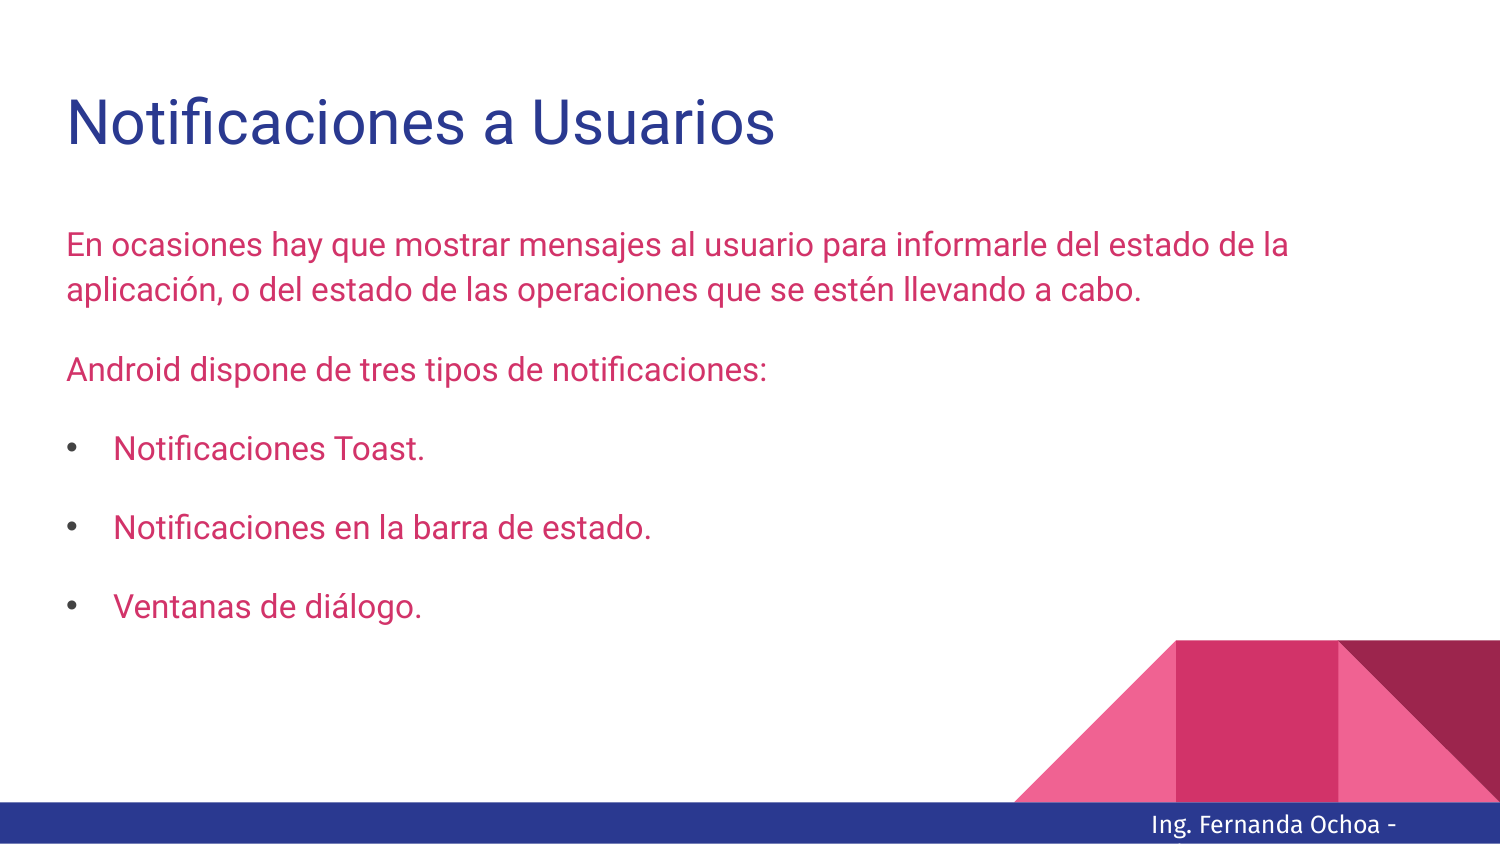

# Notificaciones a Usuarios
En ocasiones hay que mostrar mensajes al usuario para informarle del estado de la aplicación, o del estado de las operaciones que se estén llevando a cabo.
Android dispone de tres tipos de notificaciones:
Notificaciones Toast.
Notificaciones en la barra de estado.
Ventanas de diálogo.

Ing. Fernanda Ochoa - @imonsh